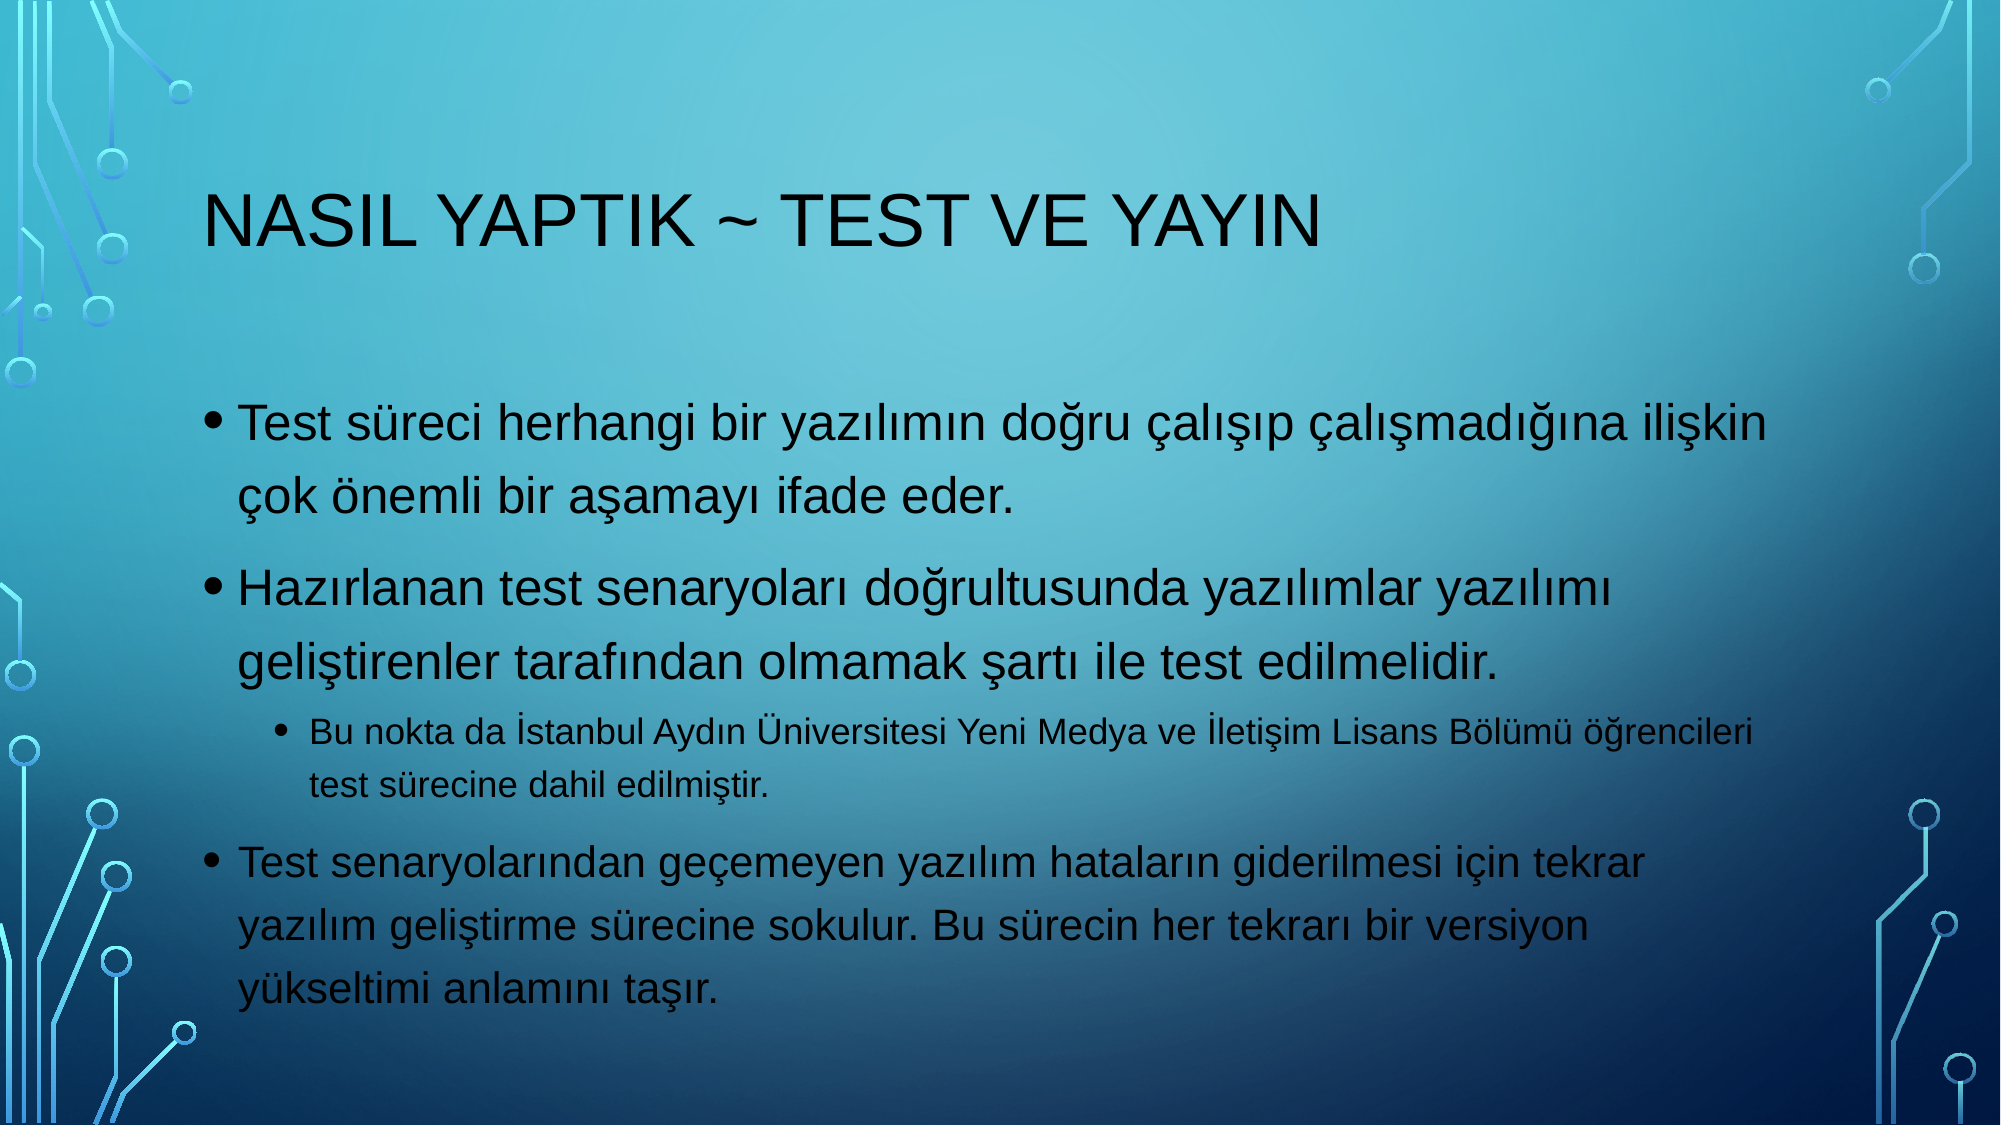

# Nasıl Yaptık ~ Test ve Yayın
Test süreci herhangi bir yazılımın doğru çalışıp çalışmadığına ilişkin çok önemli bir aşamayı ifade eder.
Hazırlanan test senaryoları doğrultusunda yazılımlar yazılımı geliştirenler tarafından olmamak şartı ile test edilmelidir.
Bu nokta da İstanbul Aydın Üniversitesi Yeni Medya ve İletişim Lisans Bölümü öğrencileri test sürecine dahil edilmiştir.
Test senaryolarından geçemeyen yazılım hataların giderilmesi için tekrar yazılım geliştirme sürecine sokulur. Bu sürecin her tekrarı bir versiyon yükseltimi anlamını taşır.